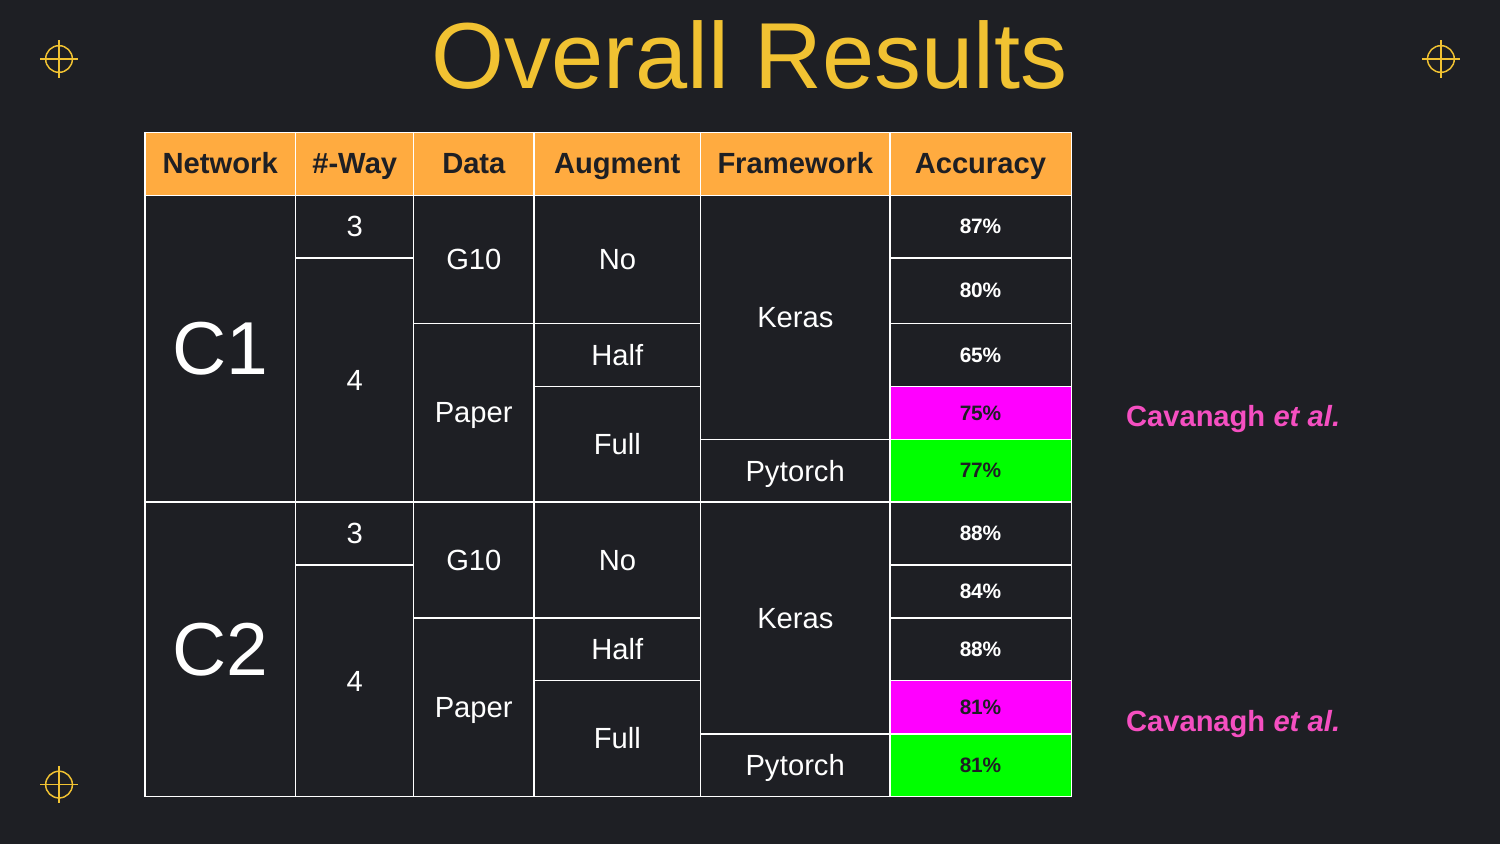

# Overall Results

| Network | #-Way | Data | Augment | Framework | Accuracy |
| --- | --- | --- | --- | --- | --- |
| C1 | 3 | G10 | No | Keras | 87% |
|  | 4 |  |  |  | 80% |
|  |  | Paper | Half |  | 65% |
|  |  |  | Full |  | 75% |
|  |  |  |  | Pytorch | 77% |
| C2 | 3 | G10 | No | Keras | 88% |
|  | 4 |  |  |  | 84% |
|  |  | Paper | Half |  | 88% |
|  |  |  | Full |  | 81% |
|  |  |  |  | Pytorch | 81% |
Cavanagh et al.
Cavanagh et al.